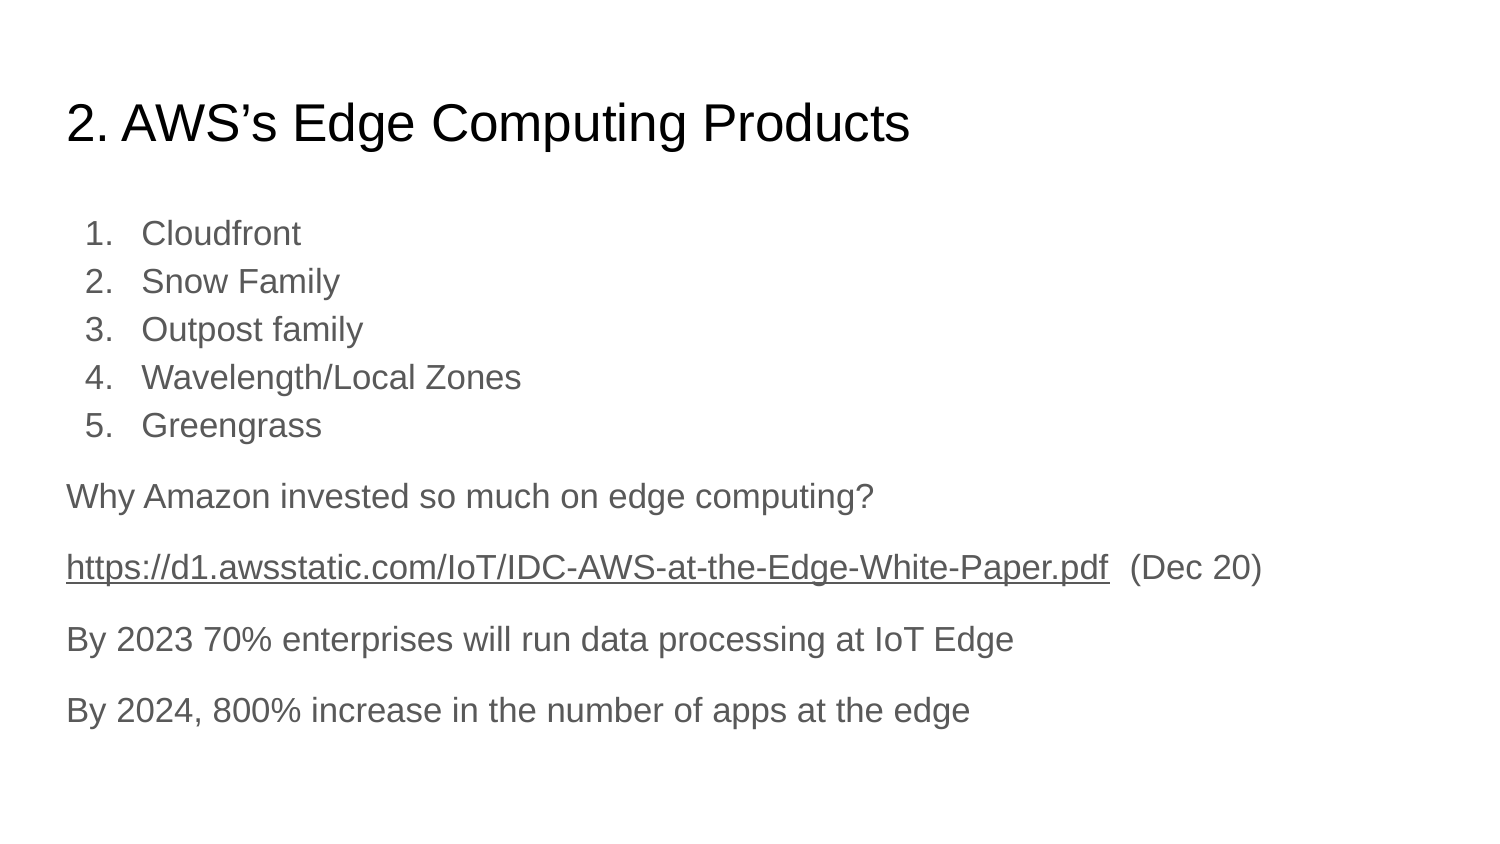

# 2. AWS’s Edge Computing Products
Cloudfront
Snow Family
Outpost family
Wavelength/Local Zones
Greengrass
Why Amazon invested so much on edge computing?
https://d1.awsstatic.com/IoT/IDC-AWS-at-the-Edge-White-Paper.pdf  (Dec 20)
By 2023 70% enterprises will run data processing at IoT Edge
By 2024, 800% increase in the number of apps at the edge